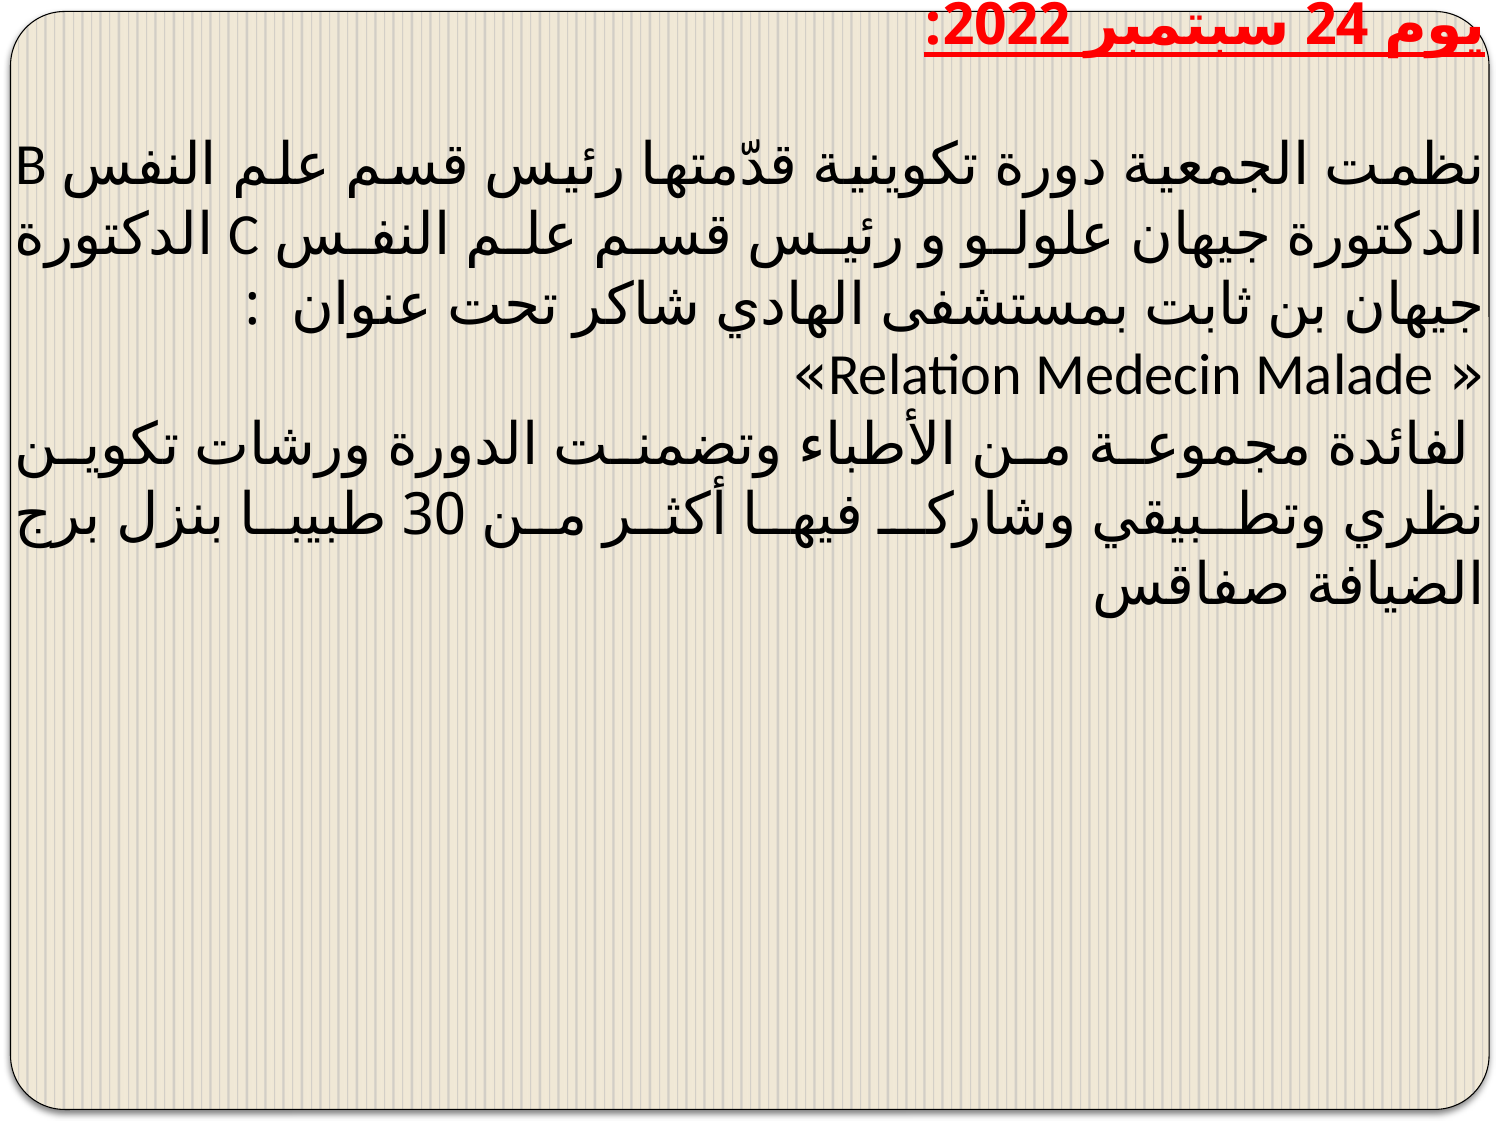

يوم 24 سبتمبر 2022:

نظمت الجمعية دورة تكوينية قدّمتها رئيس قسم علم النفس B الدكتورة جيهان علولو و رئيس قسم علم النفس C الدكتورة جيهان بن ثابت بمستشفى الهادي شاكر تحت عنوان  :
« Relation Medecin Malade»
 لفائدة مجموعة من الأطباء وتضمنت الدورة ورشات تكوين نظري وتطبيقي وشاركـ فيها أكثر من 30 طبيبا بنزل برج الضيافة صفاقس